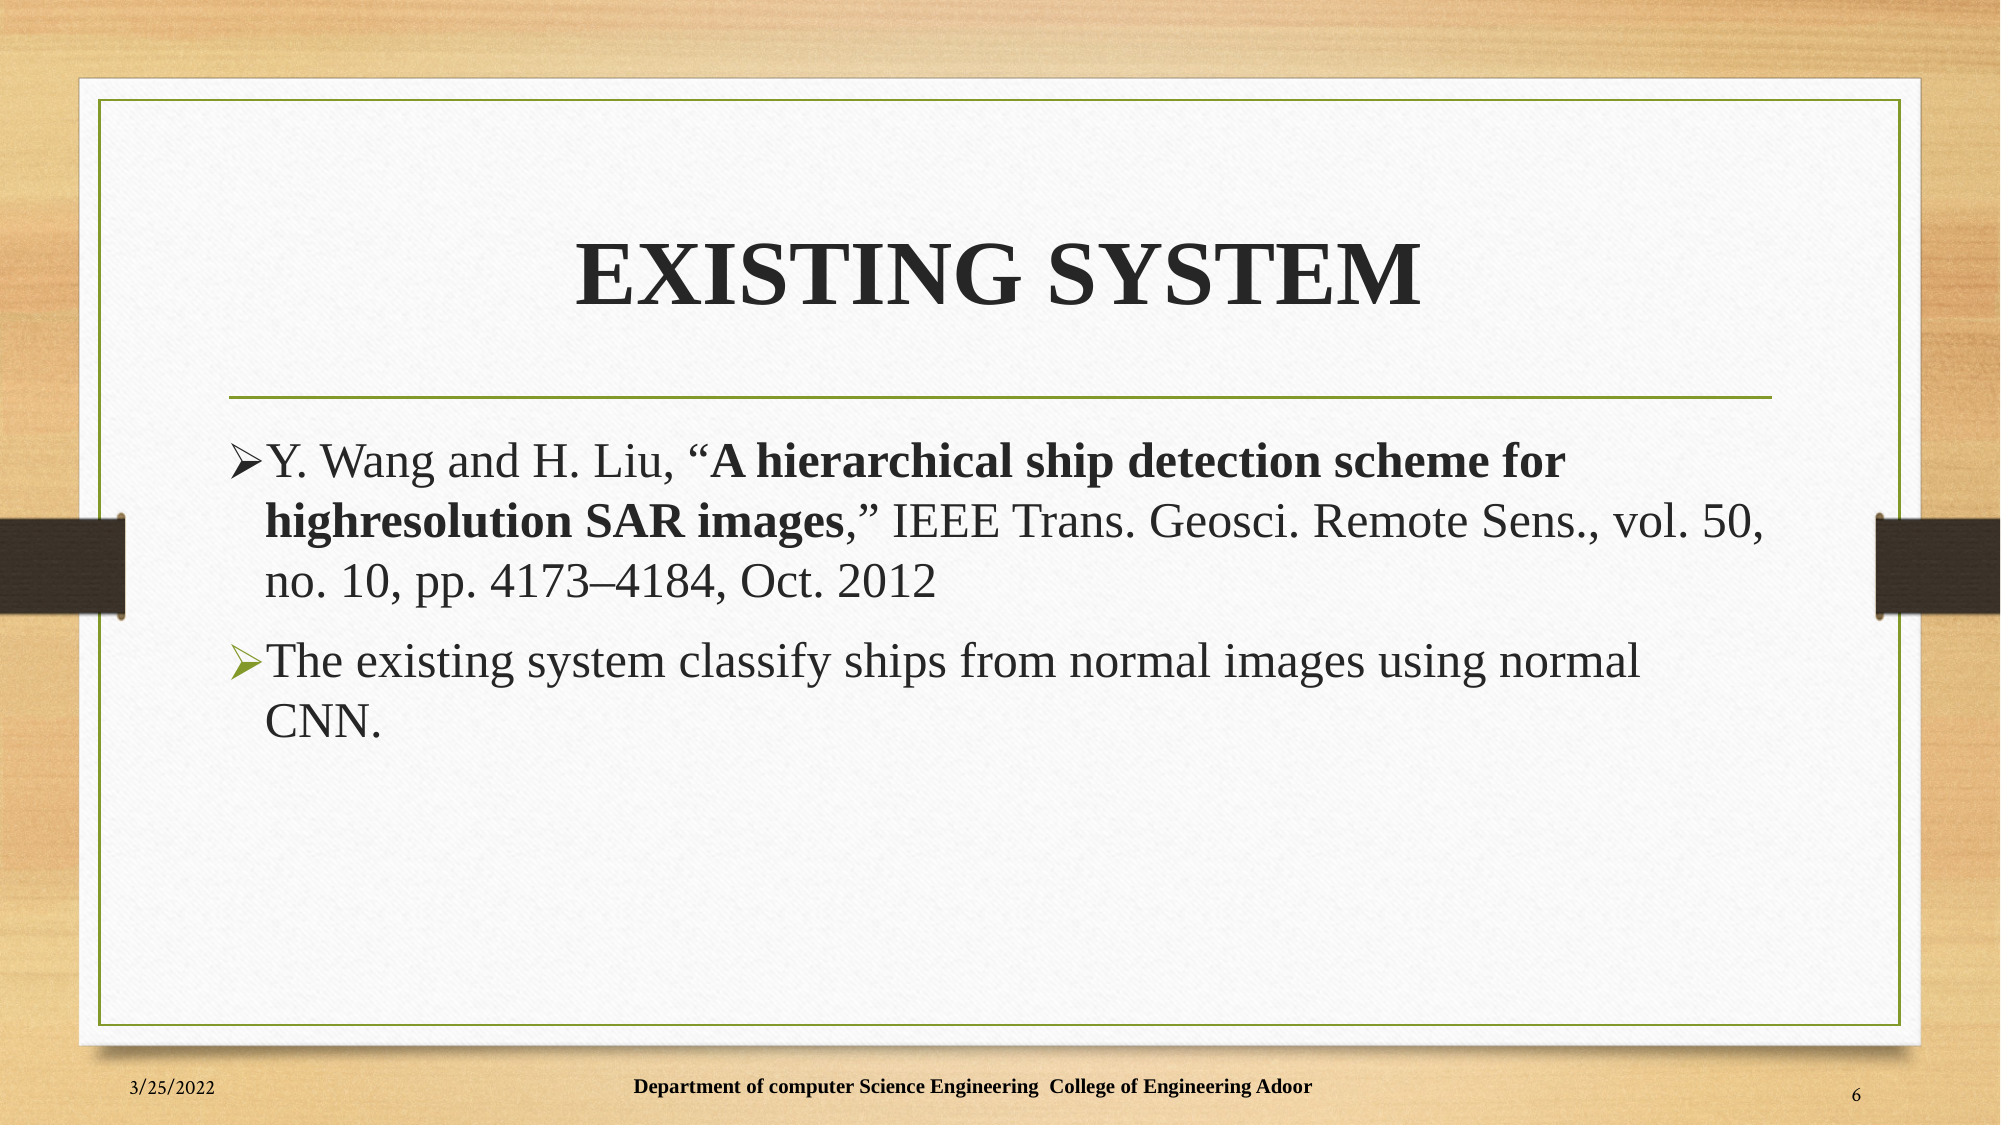

# EXISTING SYSTEM
Y. Wang and H. Liu, “A hierarchical ship detection scheme for highresolution SAR images,” IEEE Trans. Geosci. Remote Sens., vol. 50, no. 10, pp. 4173–4184, Oct. 2012
The existing system classify ships from normal images using normal CNN.

Department of computer Science Engineering  College of Engineering Adoor
3/25/2022
6